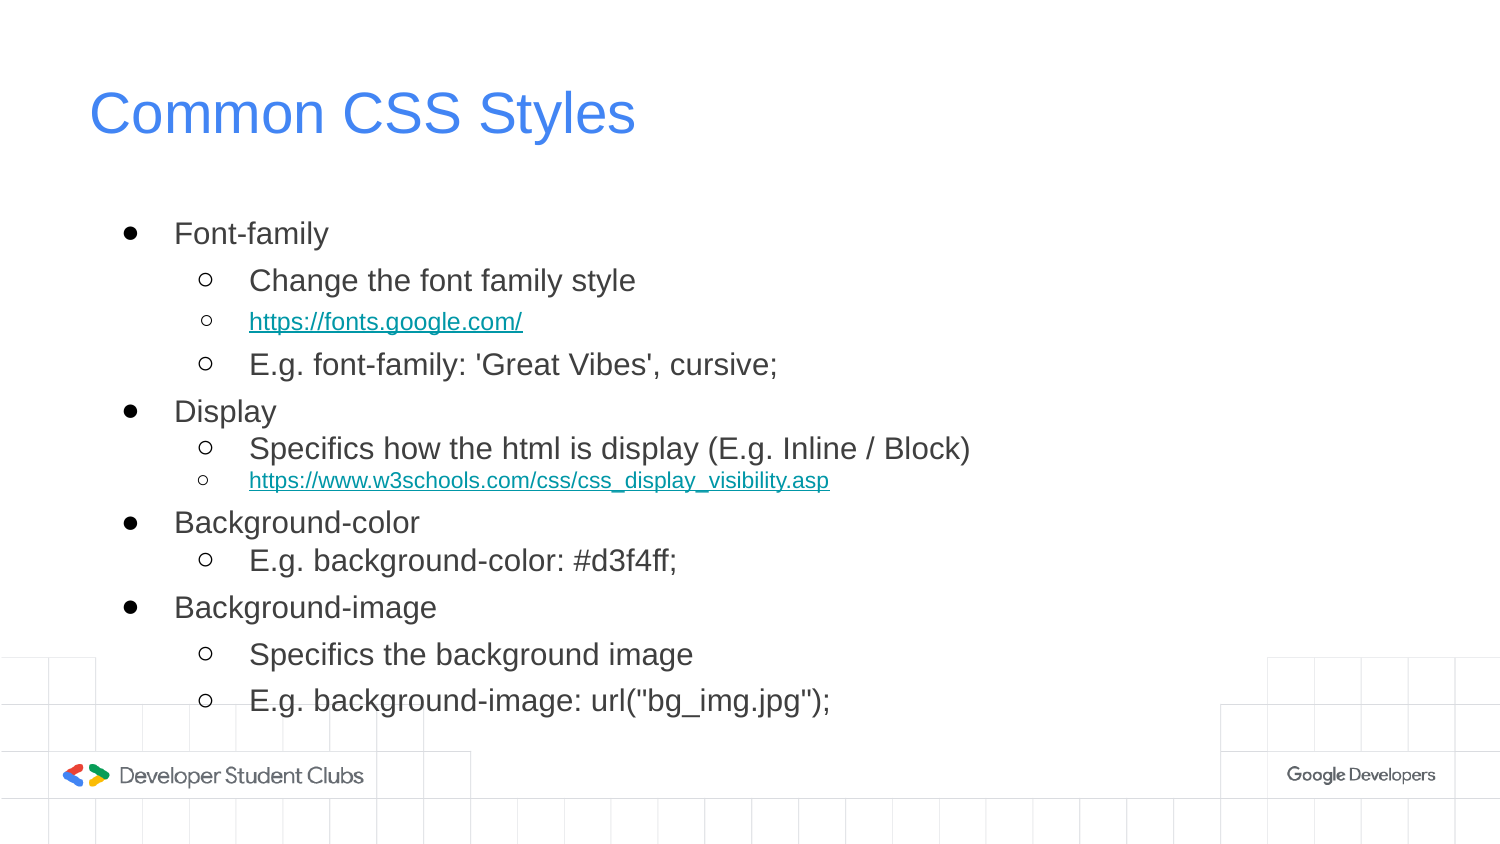

# Common CSS Styles
Font-family
Change the font family style
https://fonts.google.com/
E.g. font-family: 'Great Vibes', cursive;
Display
Specifics how the html is display (E.g. Inline / Block)
https://www.w3schools.com/css/css_display_visibility.asp
Background-color
E.g. background-color: #d3f4ff;
Background-image
Specifics the background image
E.g. background-image: url("bg_img.jpg");